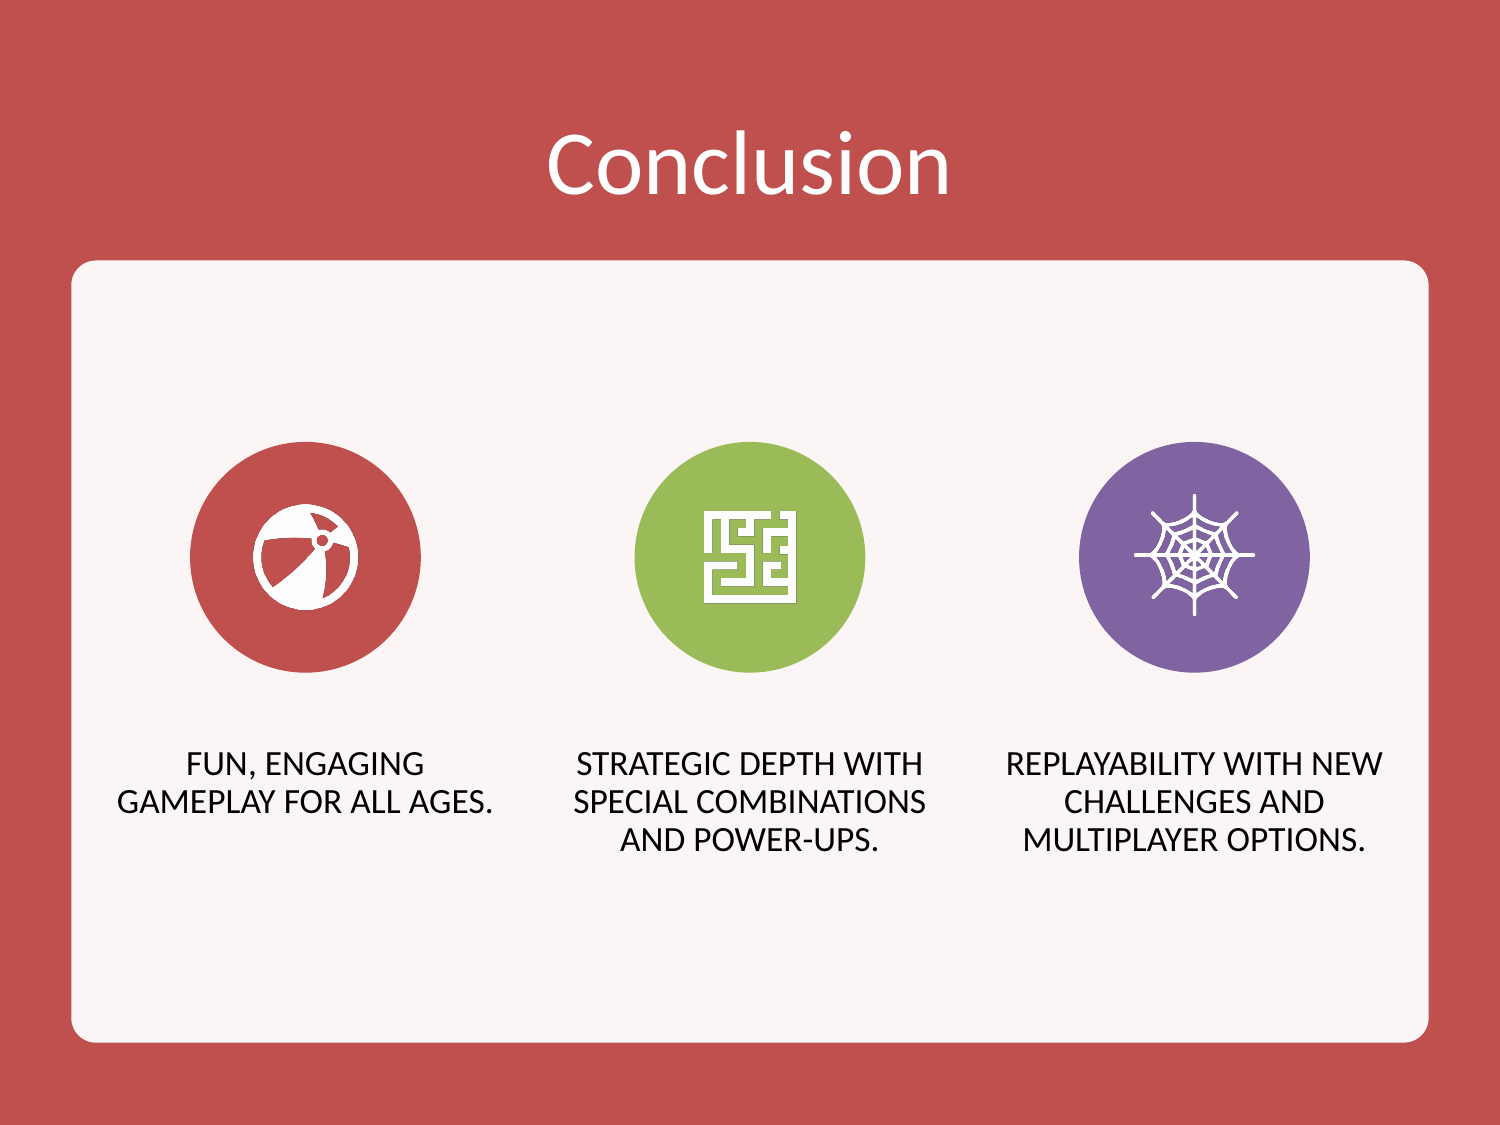

# Conclusion

Fun, engaging gameplay for all ages.
Strategic depth with special combinations and power-ups.
Replayability with new challenges and multiplayer options.